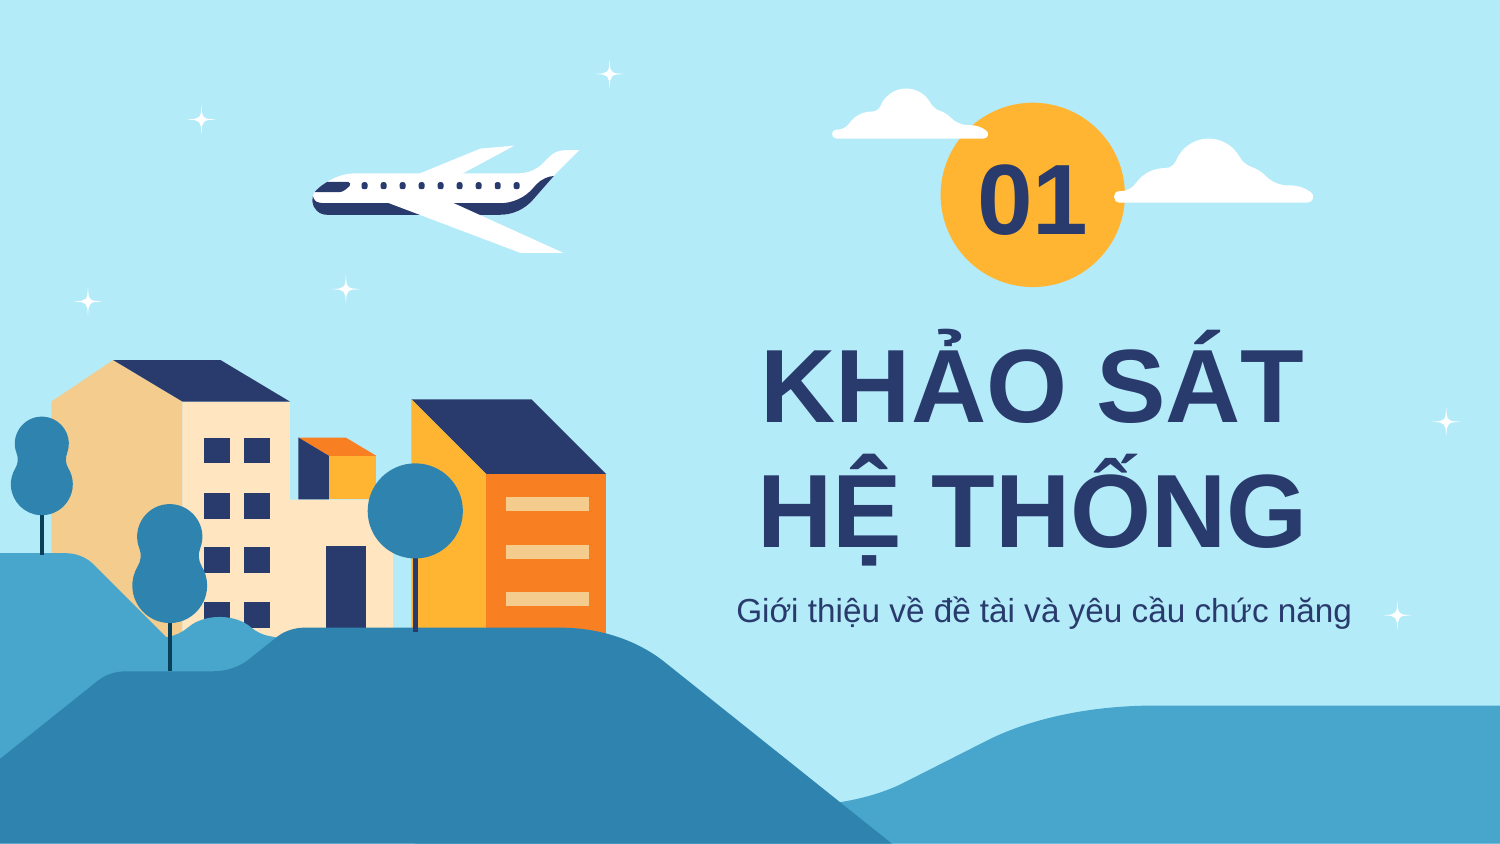

01

# KHẢO SÁT HỆ THỐNG

Giới thiệu về đề tài và yêu cầu chức năng